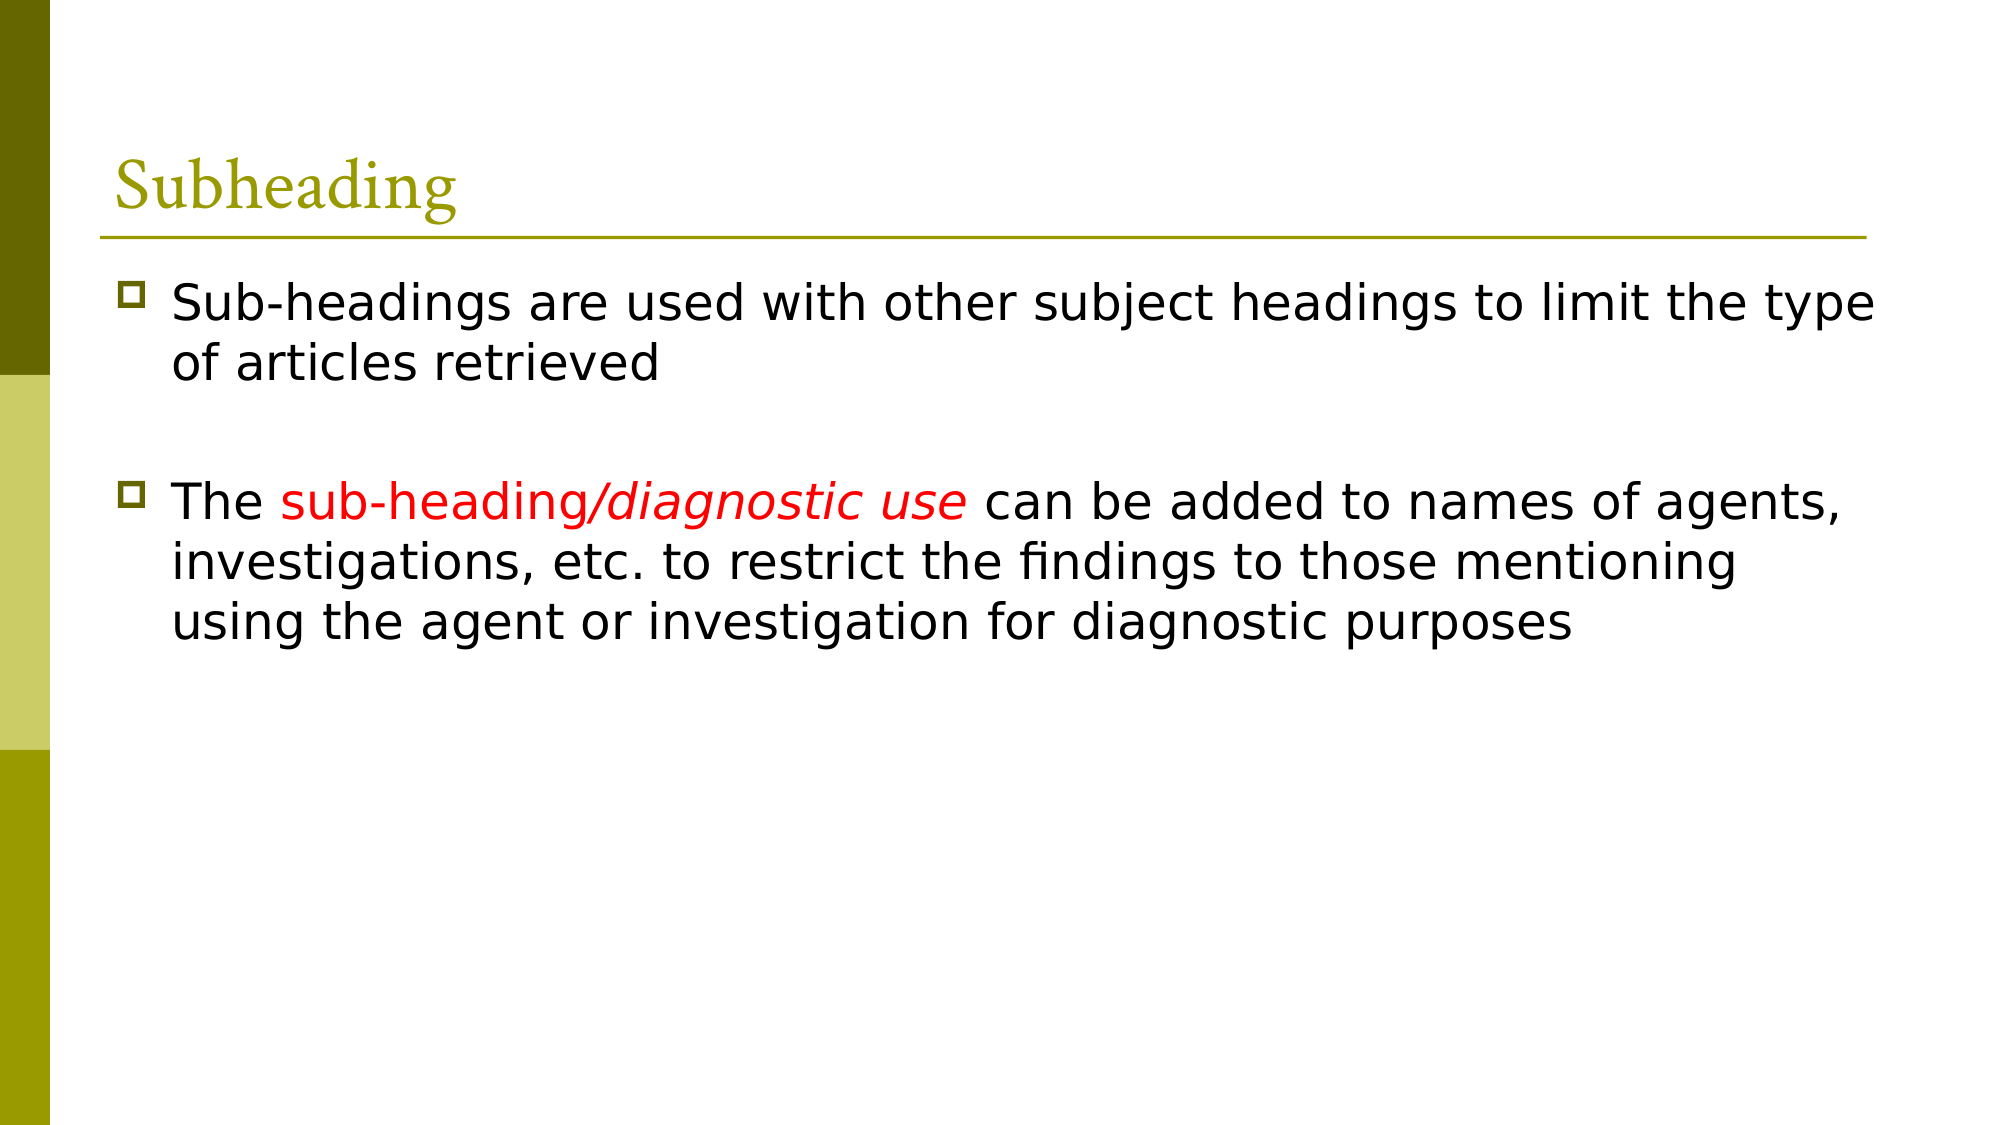

# Subheading
Sub-headings are used with other subject headings to limit the type of articles retrieved

The sub-heading/diagnostic use can be added to names of agents, investigations, etc. to restrict the findings to those mentioning using the agent or investigation for diagnostic purposes